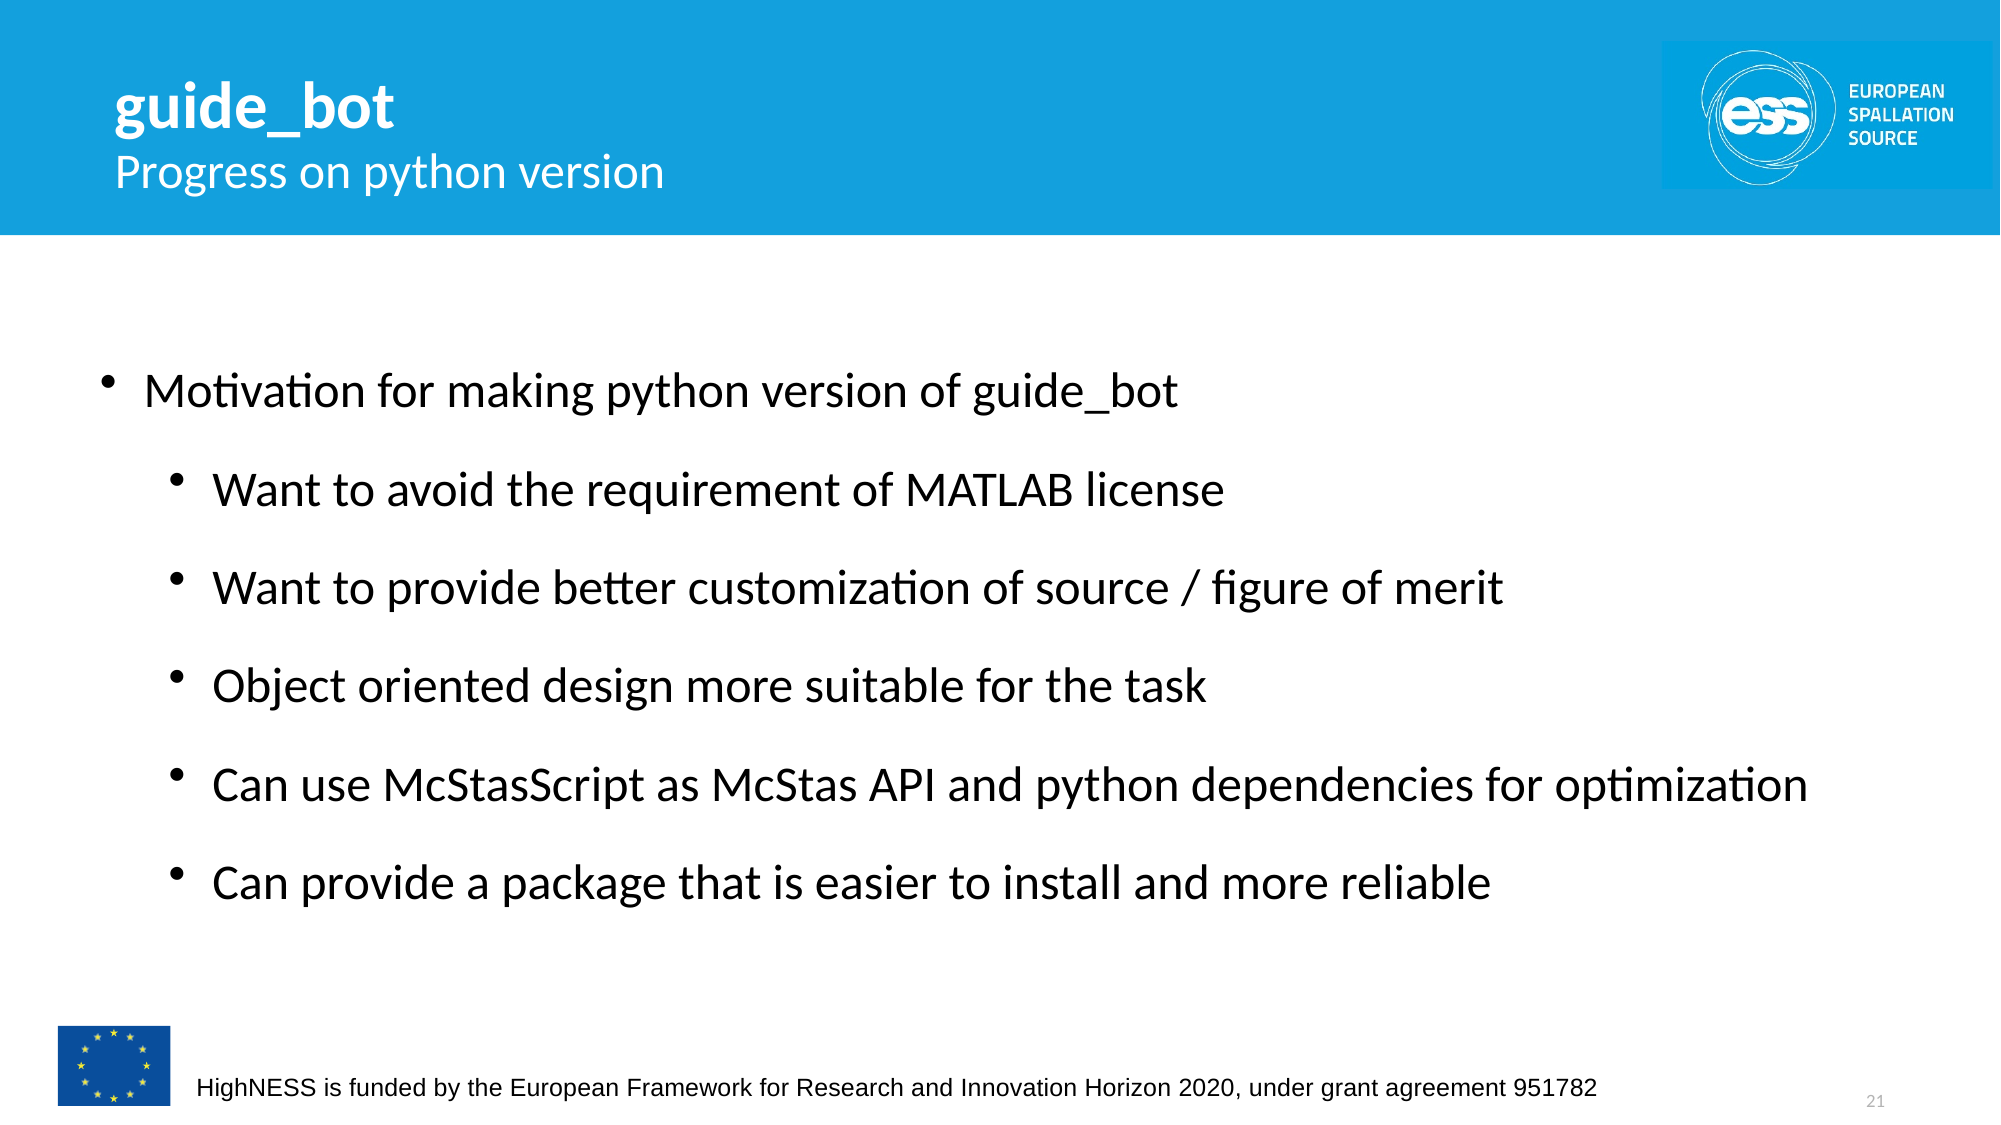

# guide_bot
Progress on python version
 Motivation for making python version of guide_bot
 Want to avoid the requirement of MATLAB license
 Want to provide better customization of source / figure of merit
 Object oriented design more suitable for the task
 Can use McStasScript as McStas API and python dependencies for optimization
 Can provide a package that is easier to install and more reliable

21
HighNESS is funded by the European Framework for Research and Innovation Horizon 2020, under grant agreement 951782